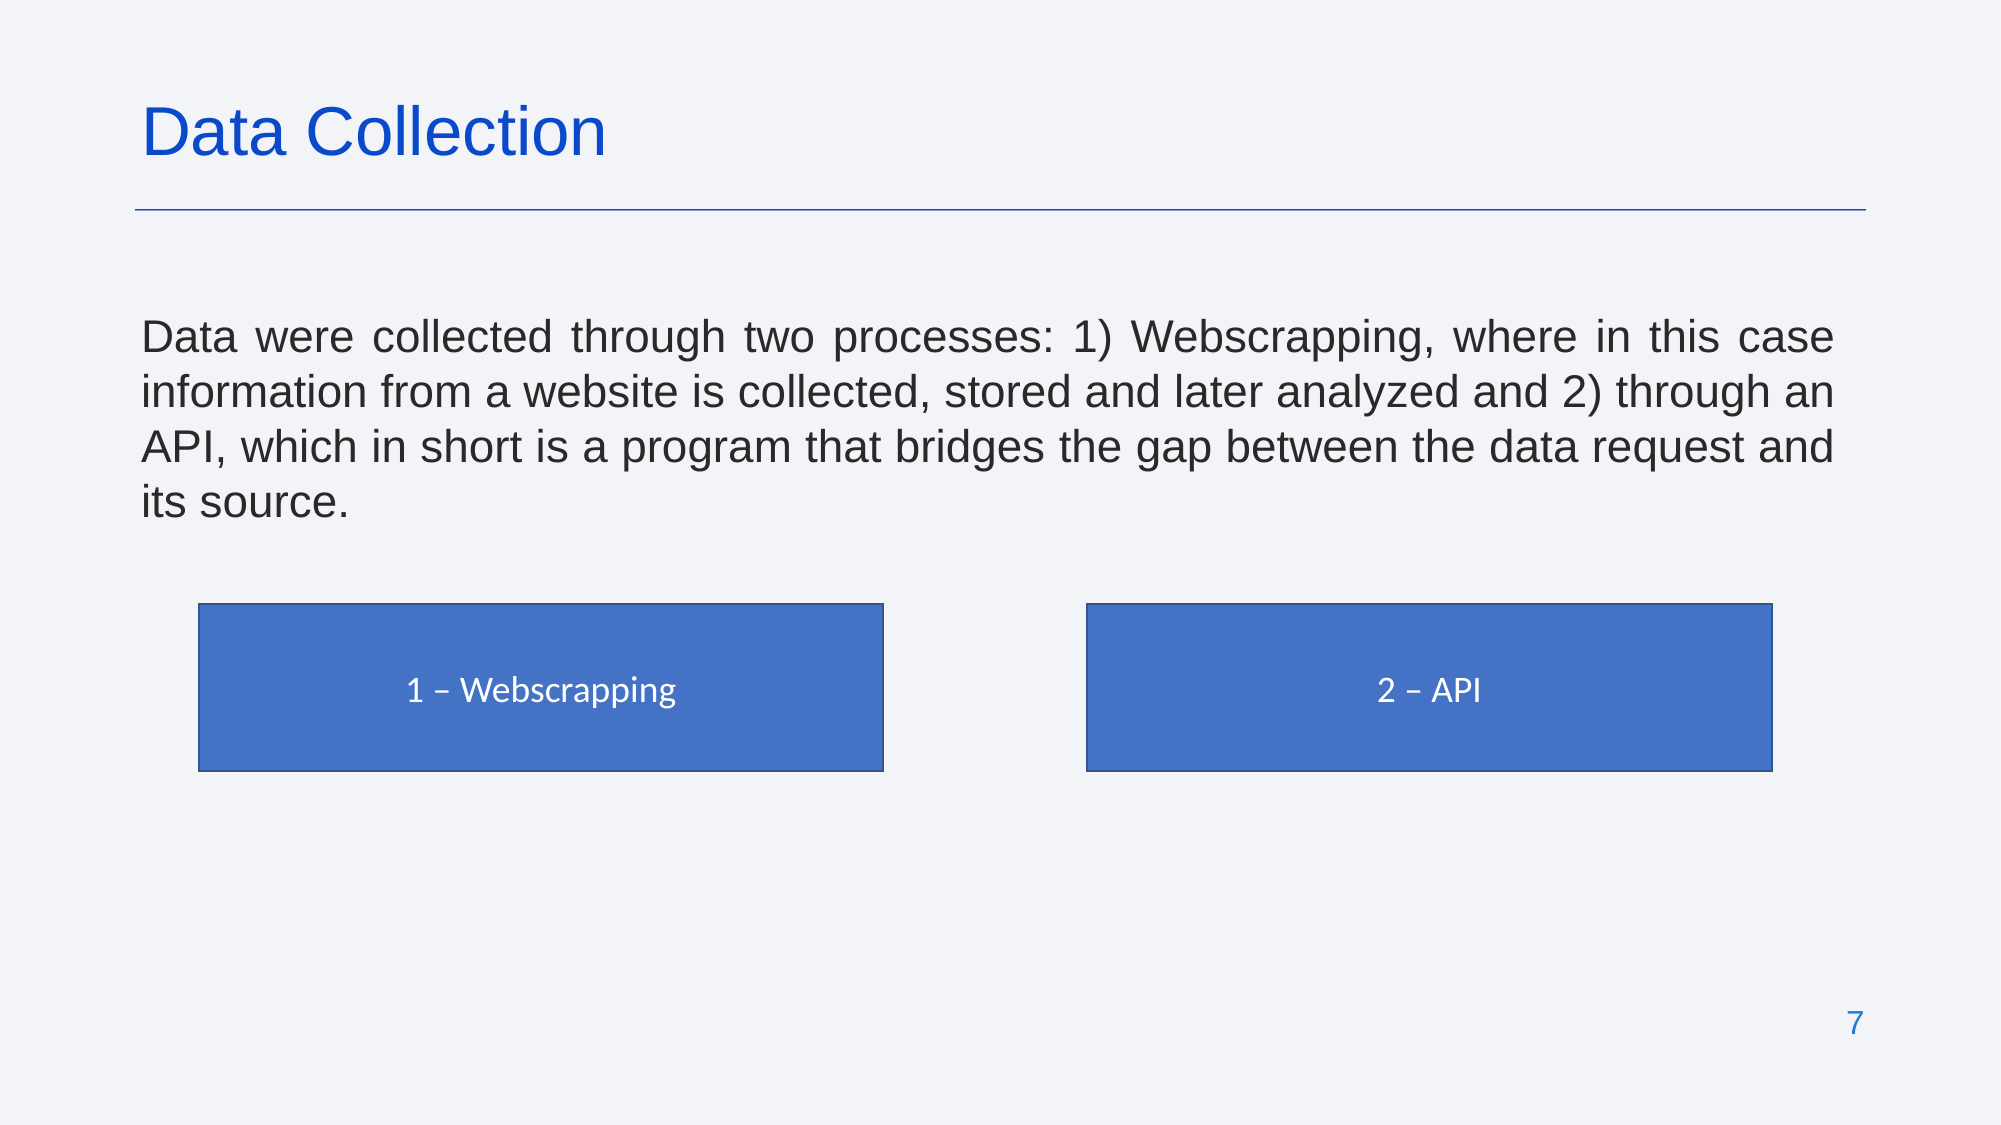

Data Collection
Data were collected through two processes: 1) Webscrapping, where in this case information from a website is collected, stored and later analyzed and 2) through an API, which in short is a program that bridges the gap between the data request and its source.

1 – Webscrapping
2 – API
7